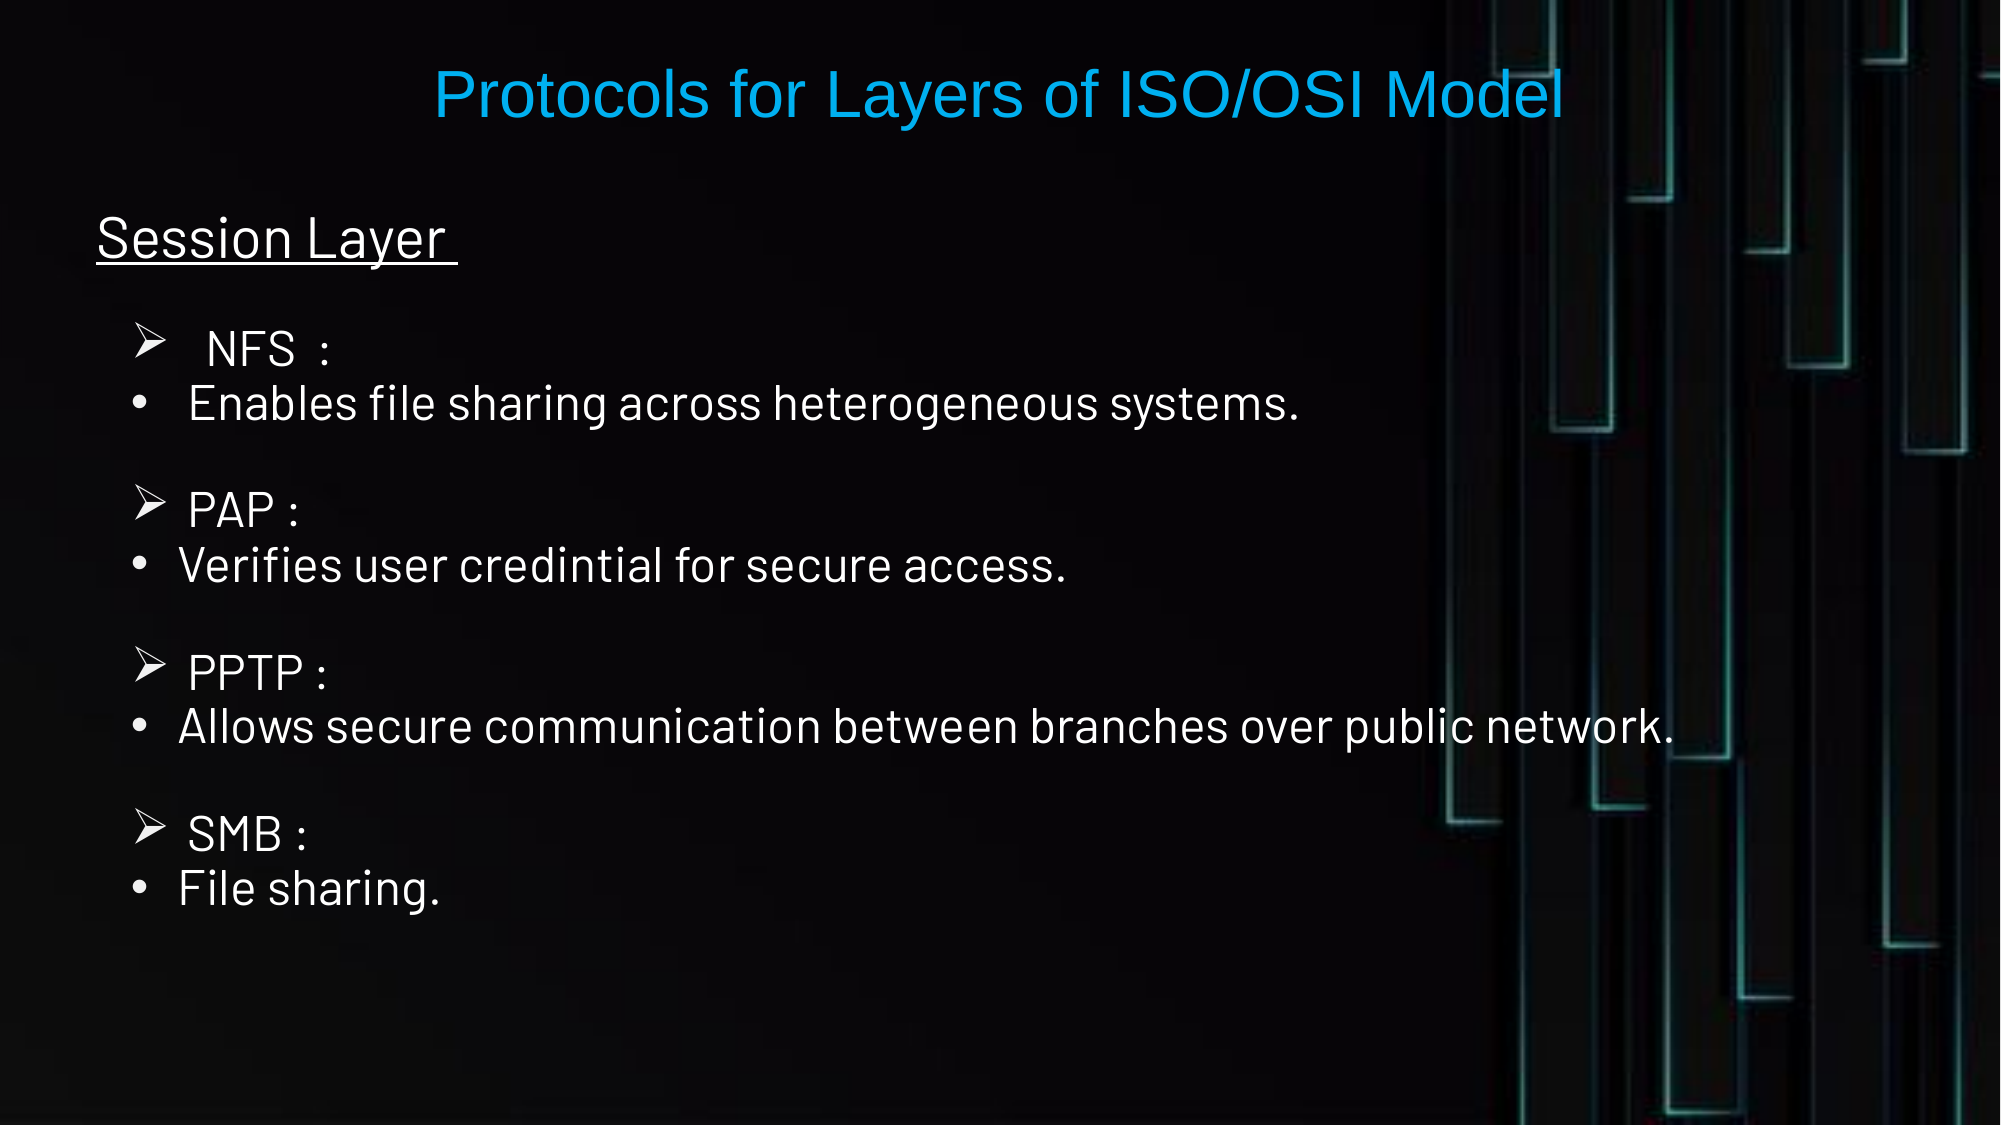

# Protocols for Layers of ISO/OSI Model
Session Layer
NFS  :
Enables file sharing across heterogeneous systems.

PAP :
Verifies user credintial for secure access.

PPTP :
Allows secure communication between branches over public network.

SMB :
File sharing.